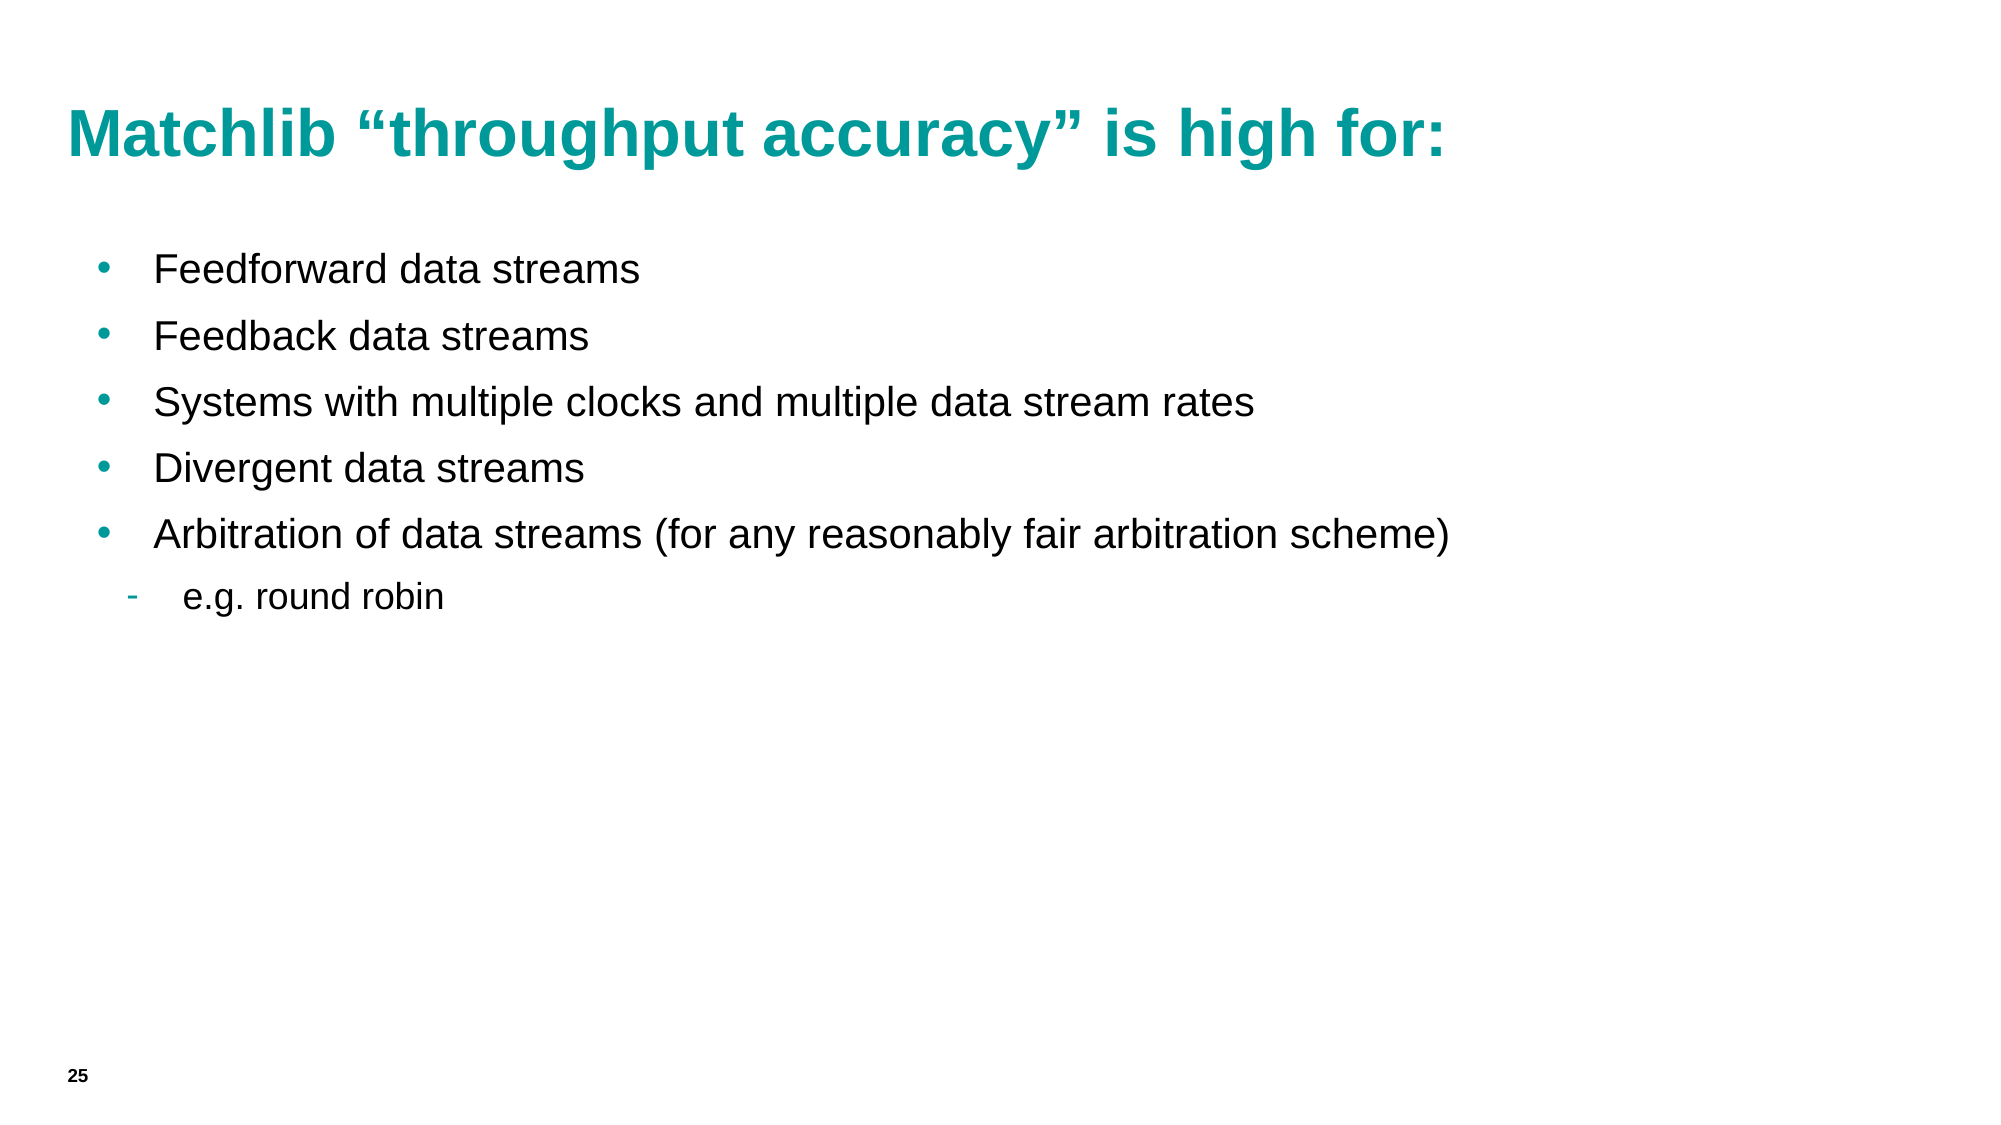

# Matchlib “throughput accuracy” is high for:
Feedforward data streams
Feedback data streams
Systems with multiple clocks and multiple data stream rates
Divergent data streams
Arbitration of data streams (for any reasonably fair arbitration scheme)
e.g. round robin
25